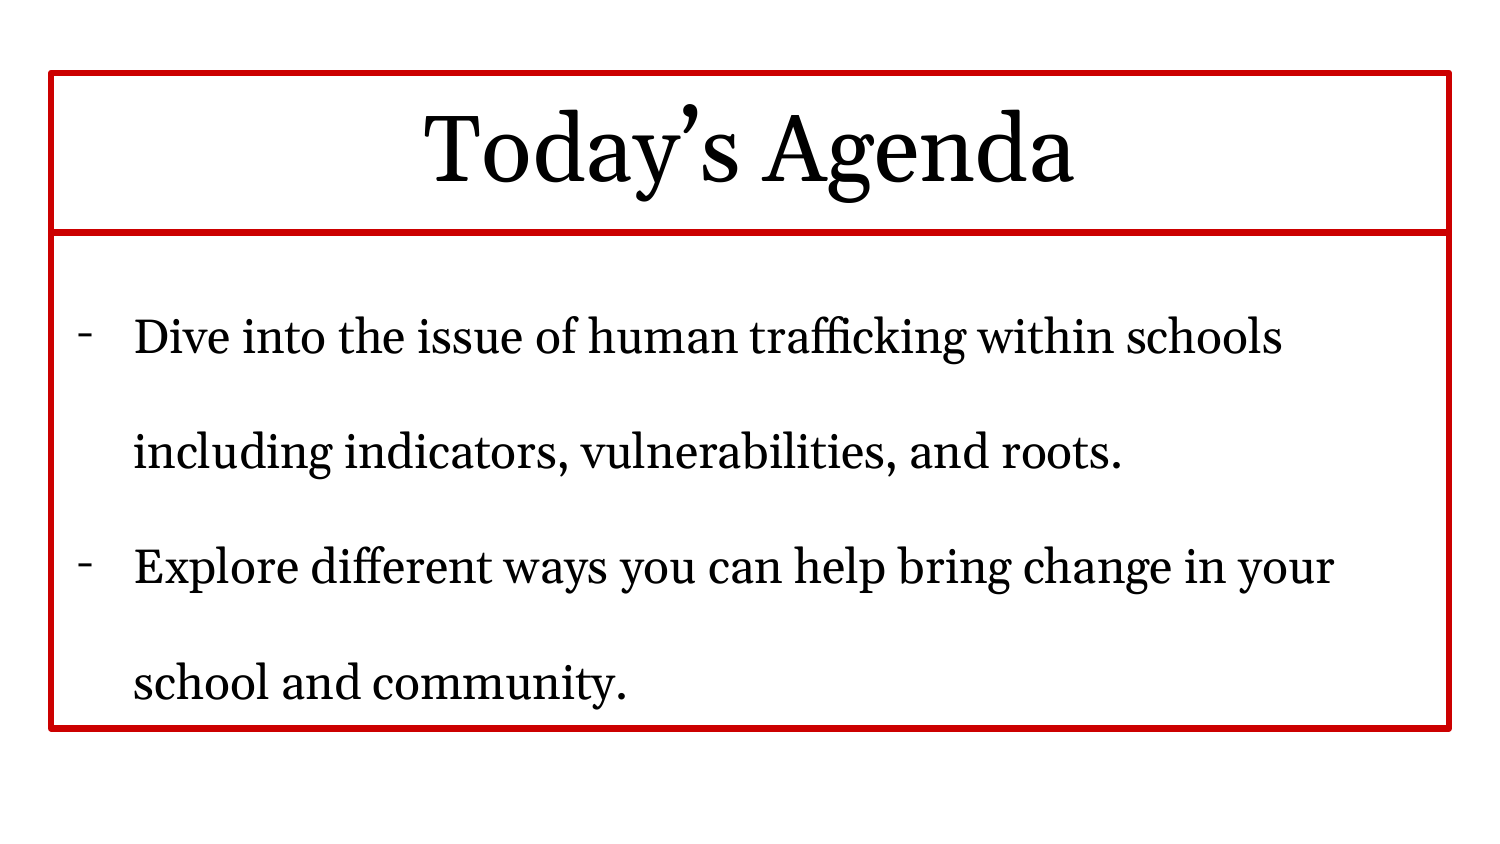

# Today’s Agenda
Dive into the issue of human trafficking within schools including indicators, vulnerabilities, and roots.
Explore different ways you can help bring change in your school and community.